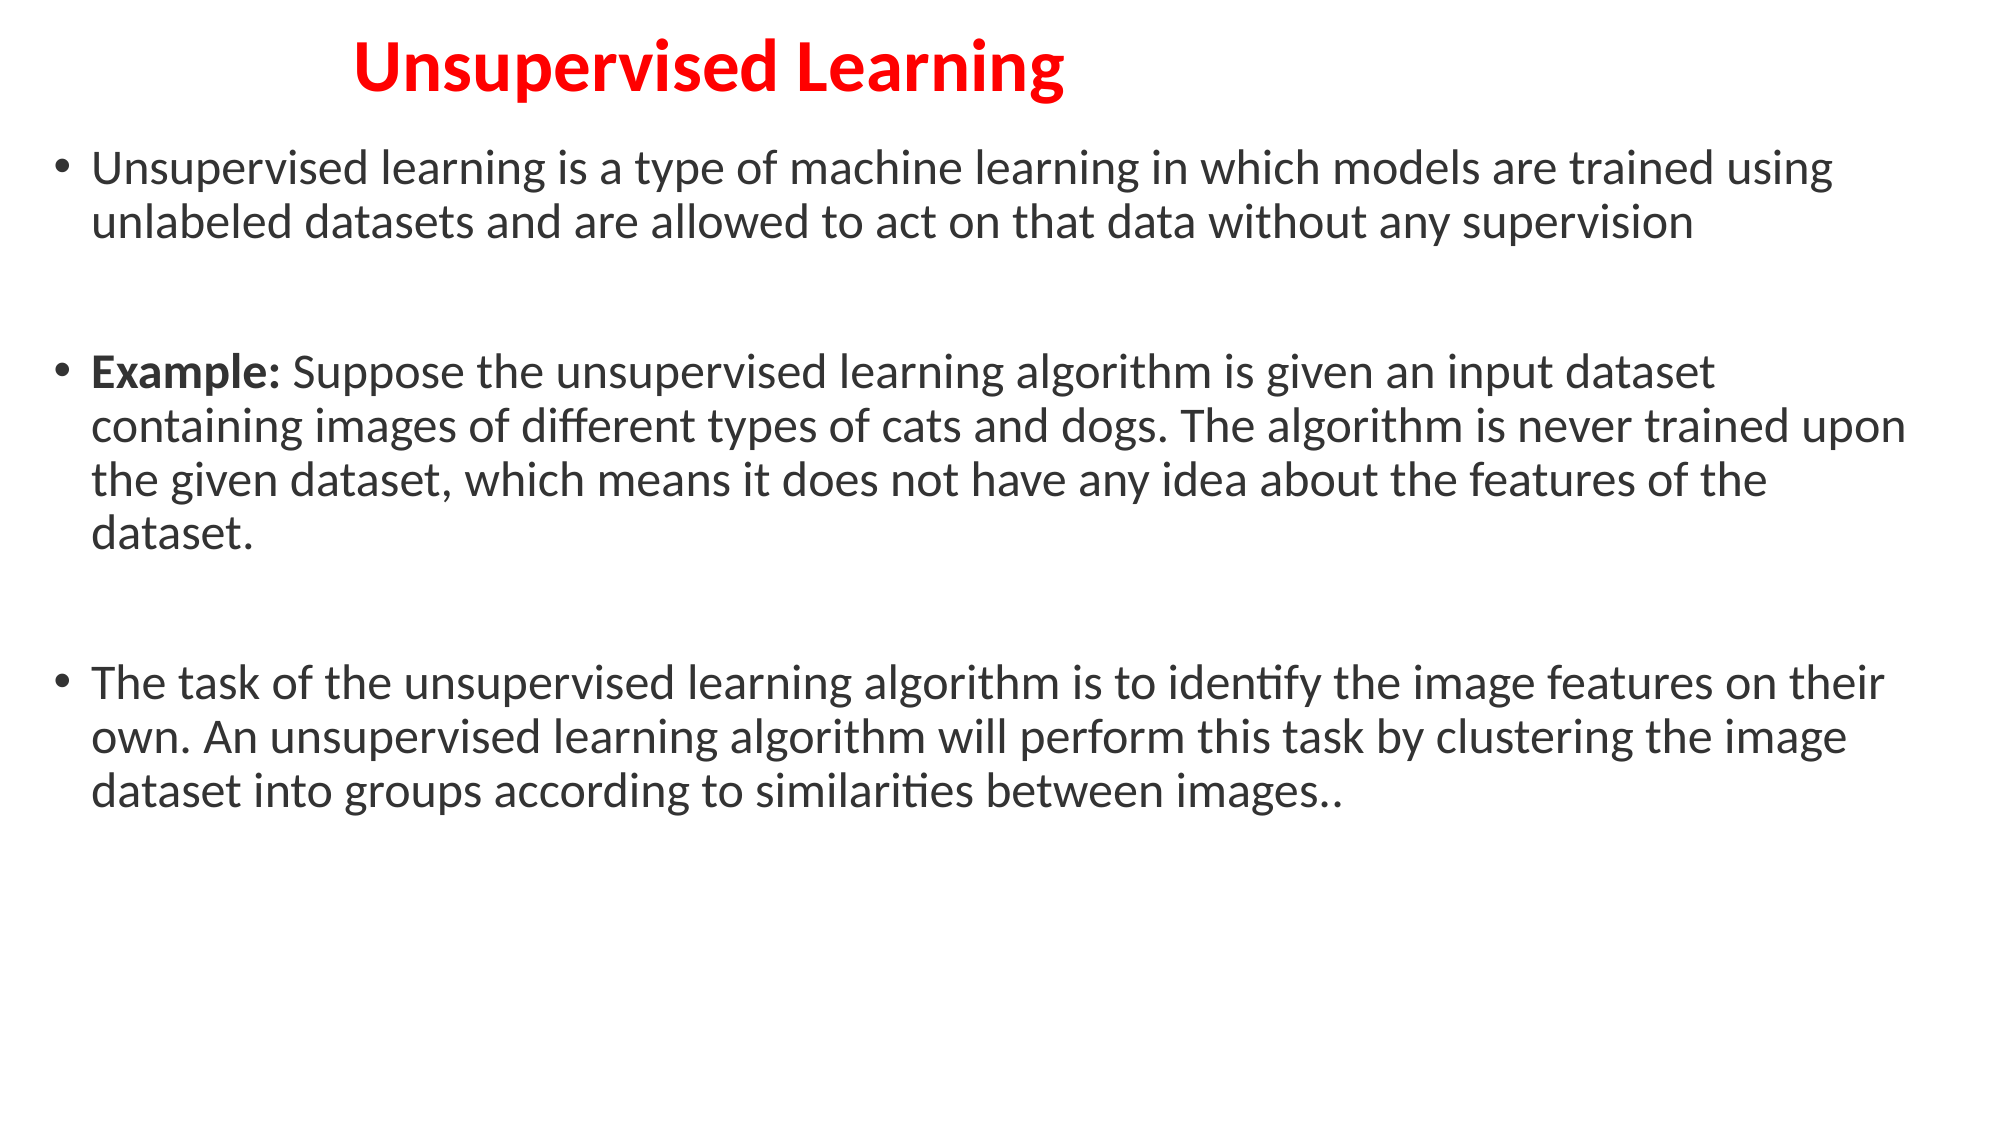

# Unsupervised Learning
Unsupervised learning is a type of machine learning in which models are trained using unlabeled datasets and are allowed to act on that data without any supervision

Example: Suppose the unsupervised learning algorithm is given an input dataset containing images of different types of cats and dogs. The algorithm is never trained upon the given dataset, which means it does not have any idea about the features of the dataset.

The task of the unsupervised learning algorithm is to identify the image features on their own. An unsupervised learning algorithm will perform this task by clustering the image dataset into groups according to similarities between images..